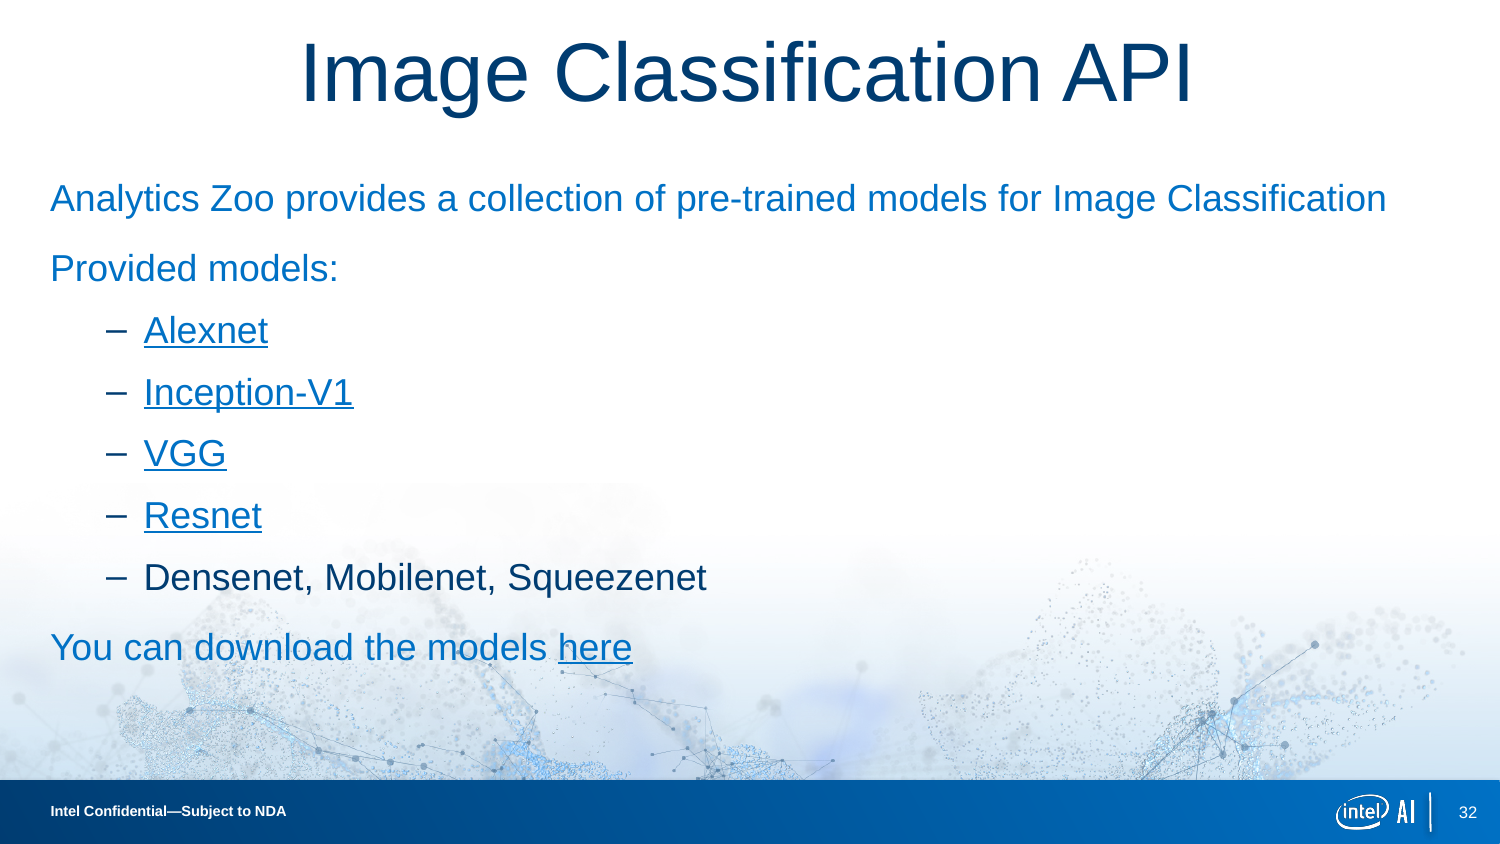

# Image Classification API
Analytics Zoo provides a collection of pre-trained models for Image Classification
Provided models:
Alexnet
Inception-V1
VGG
Resnet
Densenet, Mobilenet, Squeezenet
You can download the models here